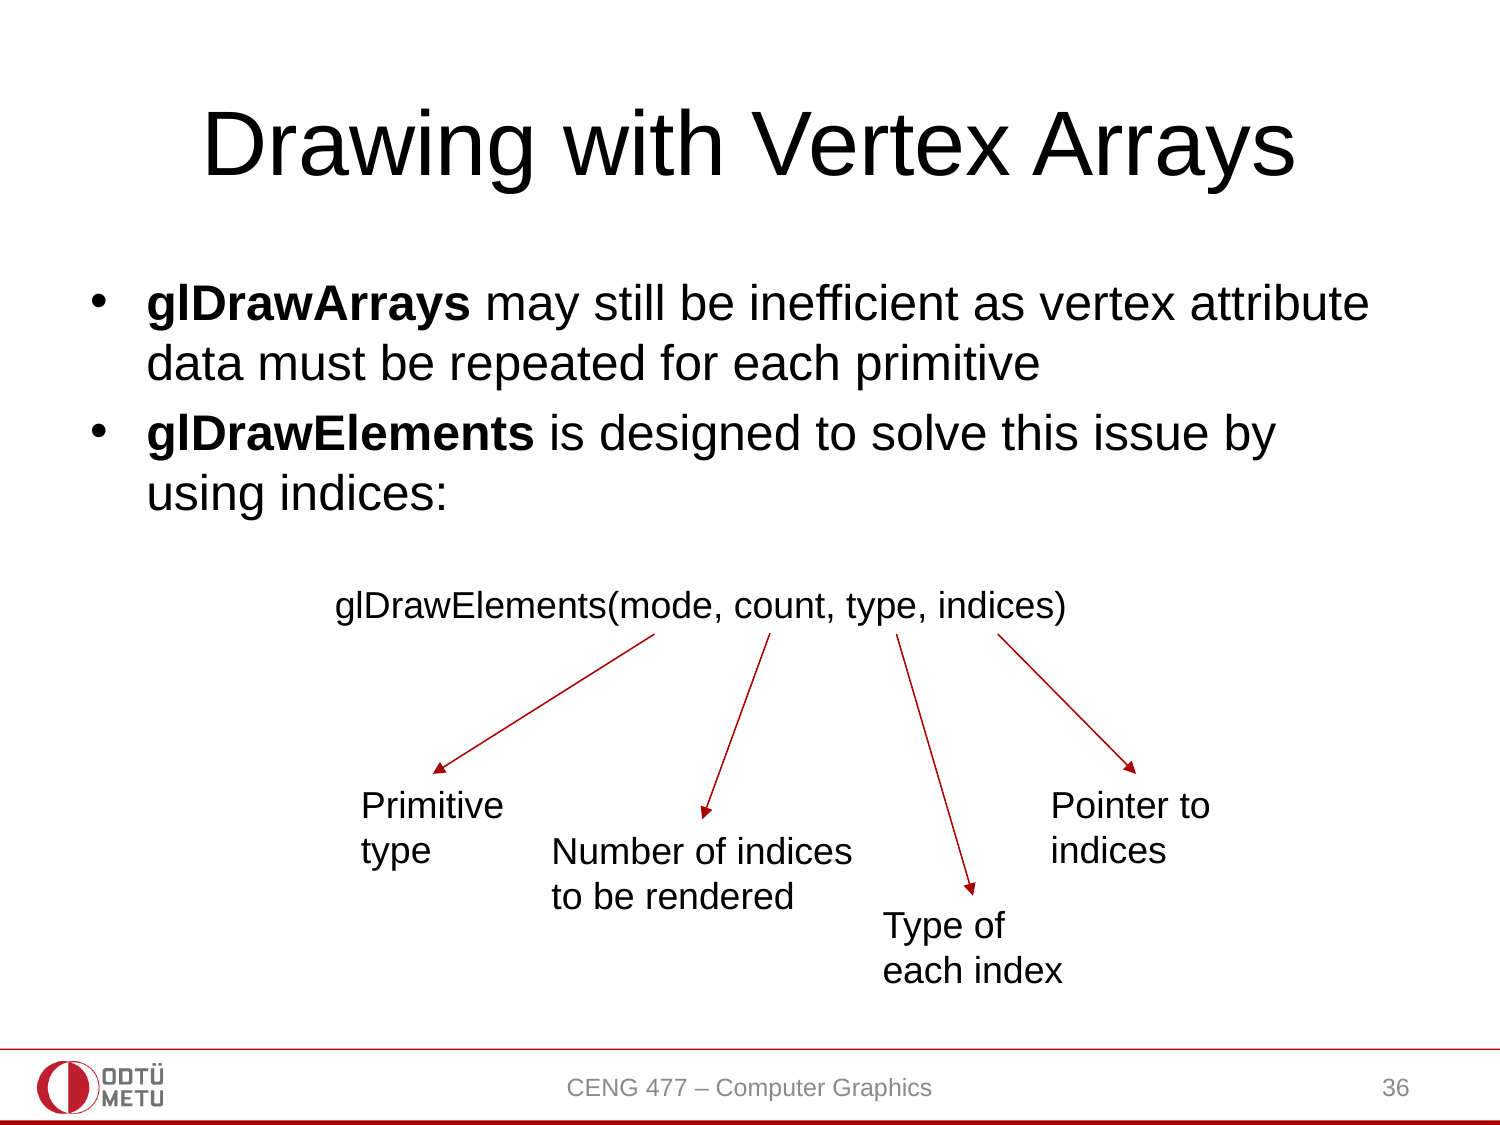

# Drawing with Vertex Arrays
glDrawArrays may still be inefficient as vertex attribute data must be repeated for each primitive
glDrawElements is designed to solve this issue by using indices:
glDrawElements(mode, count, type, indices)
Primitive
type
Pointer to
indices
Number of indices
to be rendered
Type of
each index
CENG 477 – Computer Graphics
36